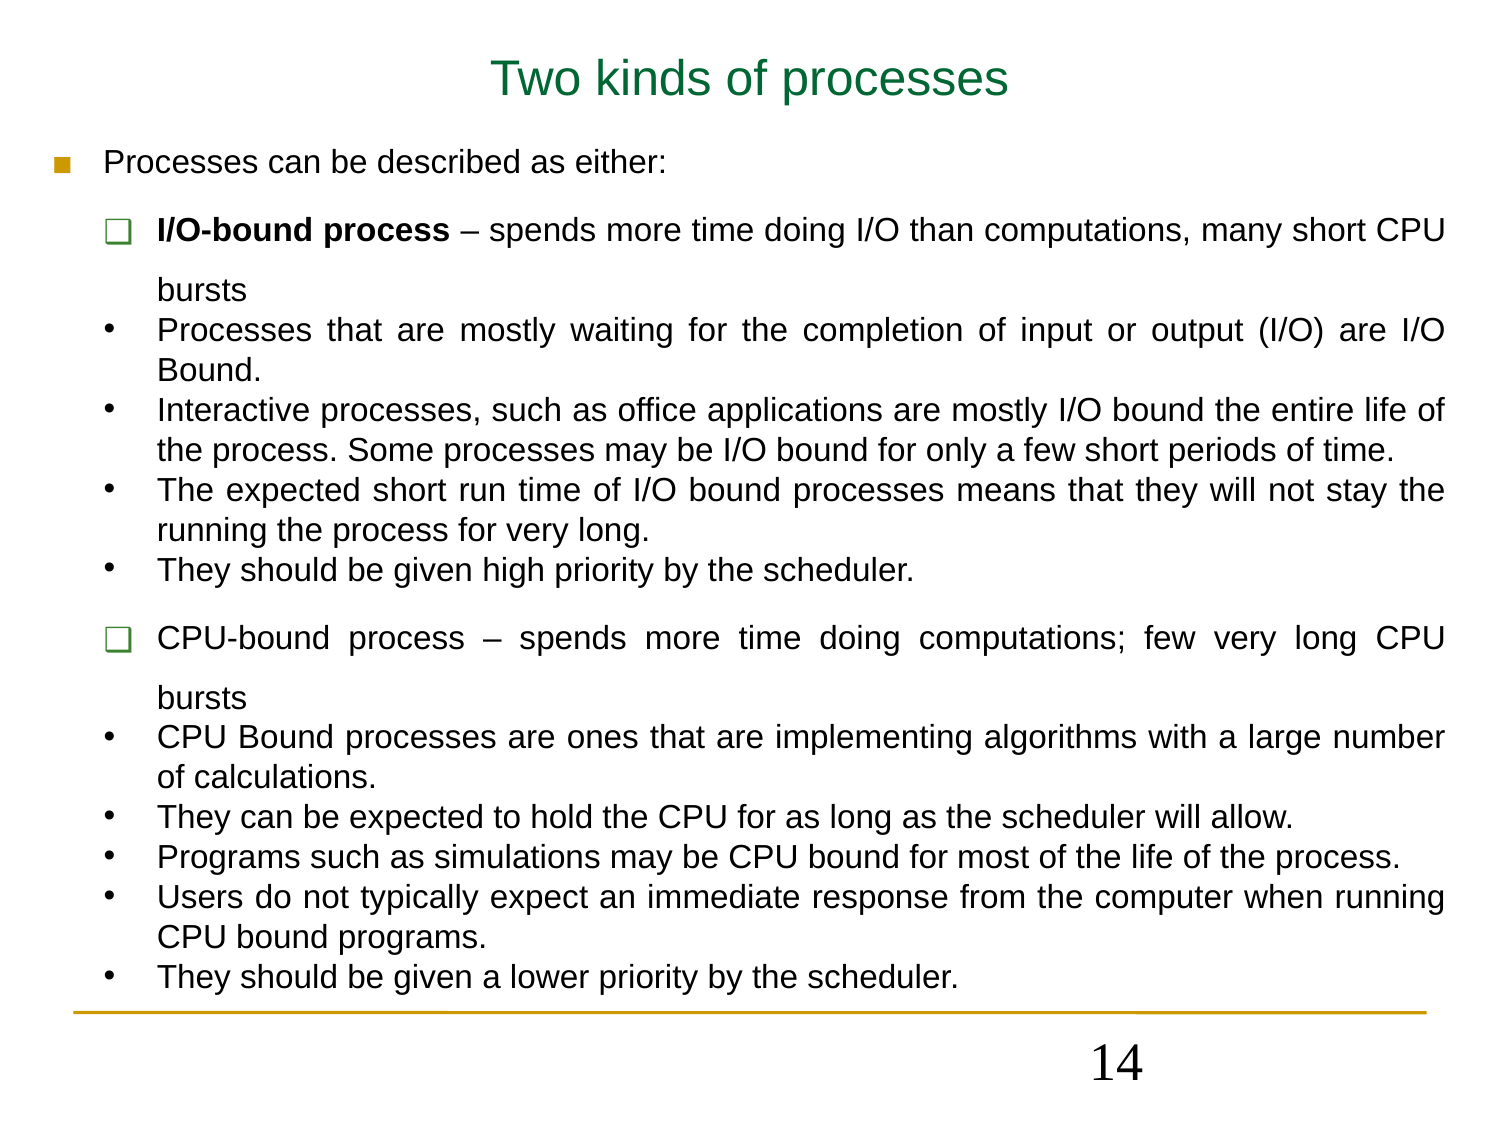

Two kinds of processes

Processes can be described as either:
I/O-bound process – spends more time doing I/O than computations, many short CPU bursts
Processes that are mostly waiting for the completion of input or output (I/O) are I/O Bound.
Interactive processes, such as office applications are mostly I/O bound the entire life of the process. Some processes may be I/O bound for only a few short periods of time.
The expected short run time of I/O bound processes means that they will not stay the running the process for very long.
They should be given high priority by the scheduler.
CPU-bound process – spends more time doing computations; few very long CPU bursts
CPU Bound processes are ones that are implementing algorithms with a large number of calculations.
They can be expected to hold the CPU for as long as the scheduler will allow.
Programs such as simulations may be CPU bound for most of the life of the process.
Users do not typically expect an immediate response from the computer when running CPU bound programs.
They should be given a lower priority by the scheduler.

14